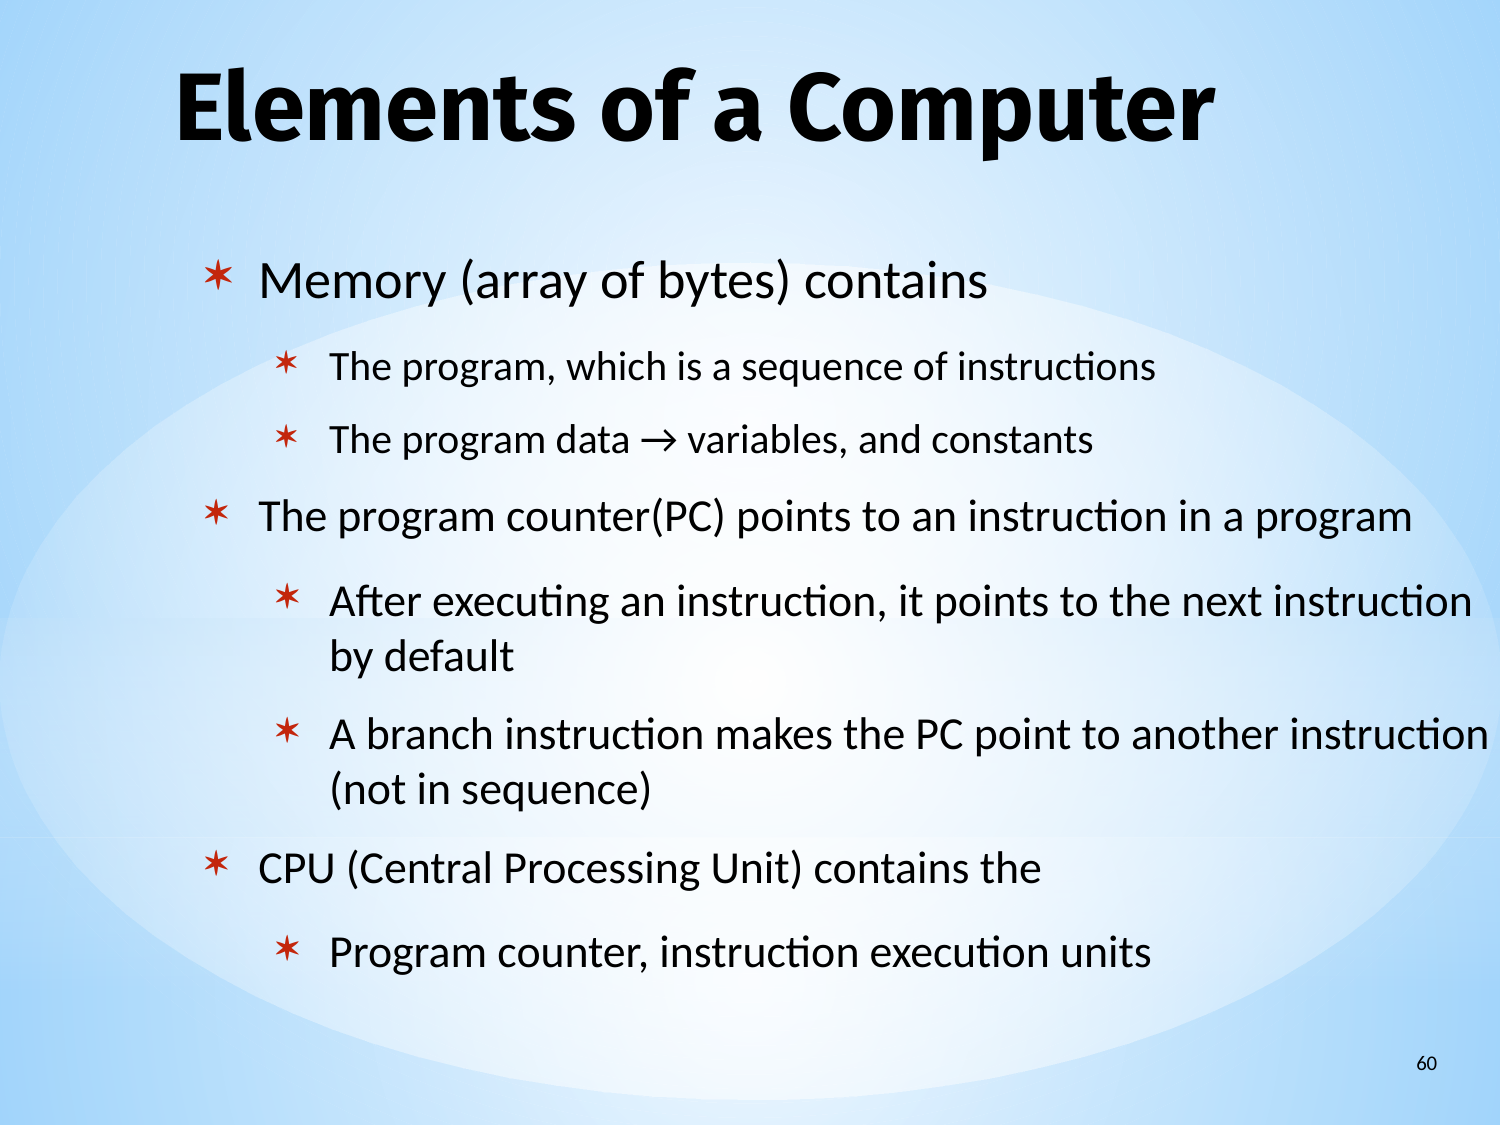

Elements of a Computer
Memory (array of bytes) contains
The program, which is a sequence of instructions
The program data → variables, and constants
The program counter(PC) points to an instruction in a program
After executing an instruction, it points to the next instruction by default
A branch instruction makes the PC point to another instruction (not in sequence)
CPU (Central Processing Unit) contains the
Program counter, instruction execution units
60